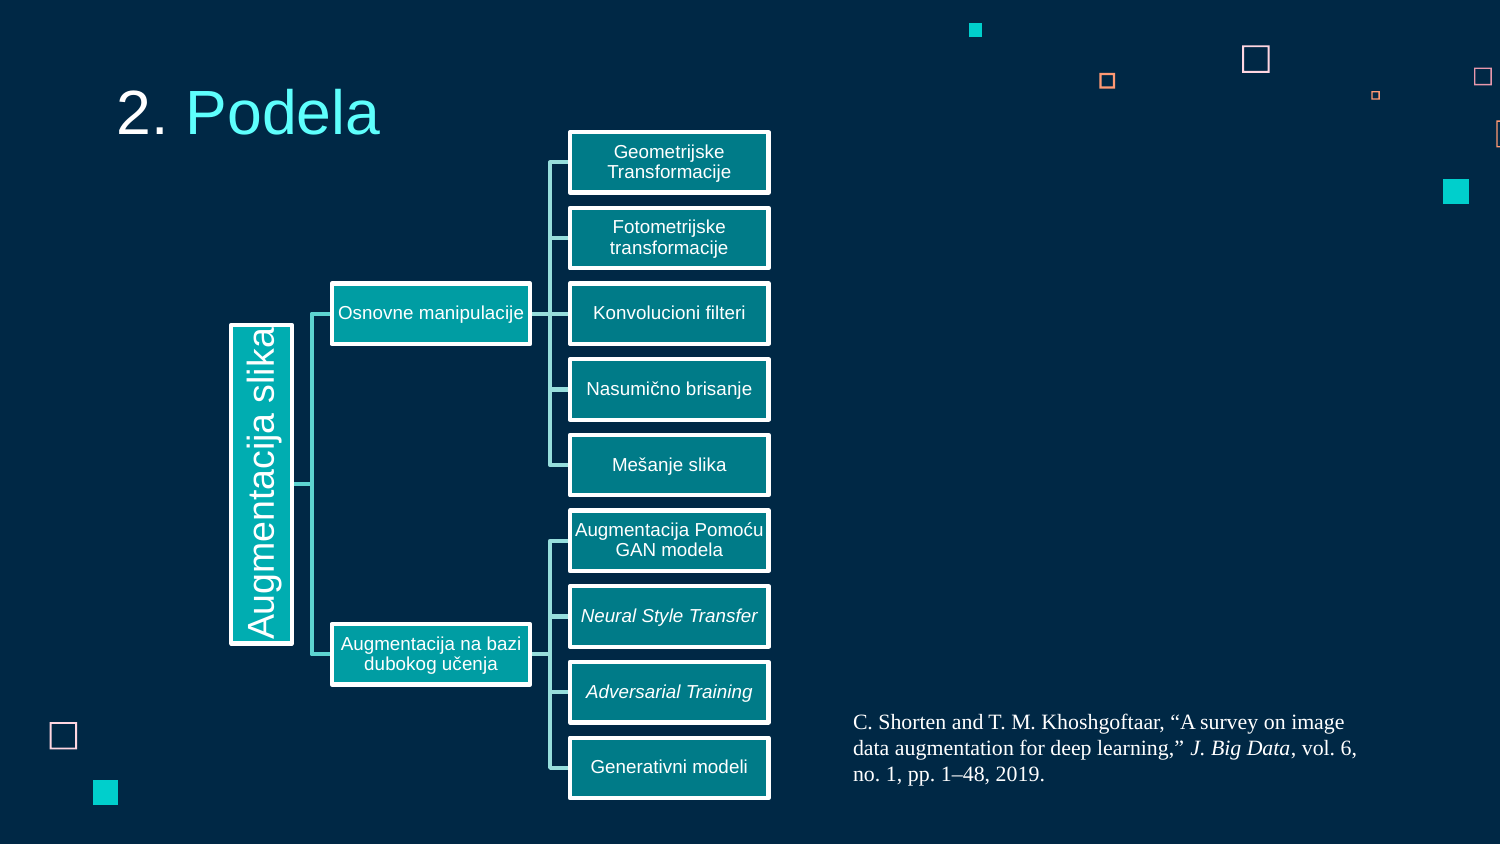

# 2. Podela

Augmentacija slika
Osnovne manipulacije
Geometrijske Transformacije
Fotometrijske transformacije
Konvolucioni filteri
Nasumično brisanje
Mešanje slika
Augmentacija na bazi dubokog učenja
Augmentacija Pomoću GAN modela
Neural Style Transfer
Adversarial Training
Generativni modeli
C. Shorten and T. M. Khoshgoftaar, “A survey on image data augmentation for deep learning,” J. Big Data, vol. 6, no. 1, pp. 1–48, 2019.